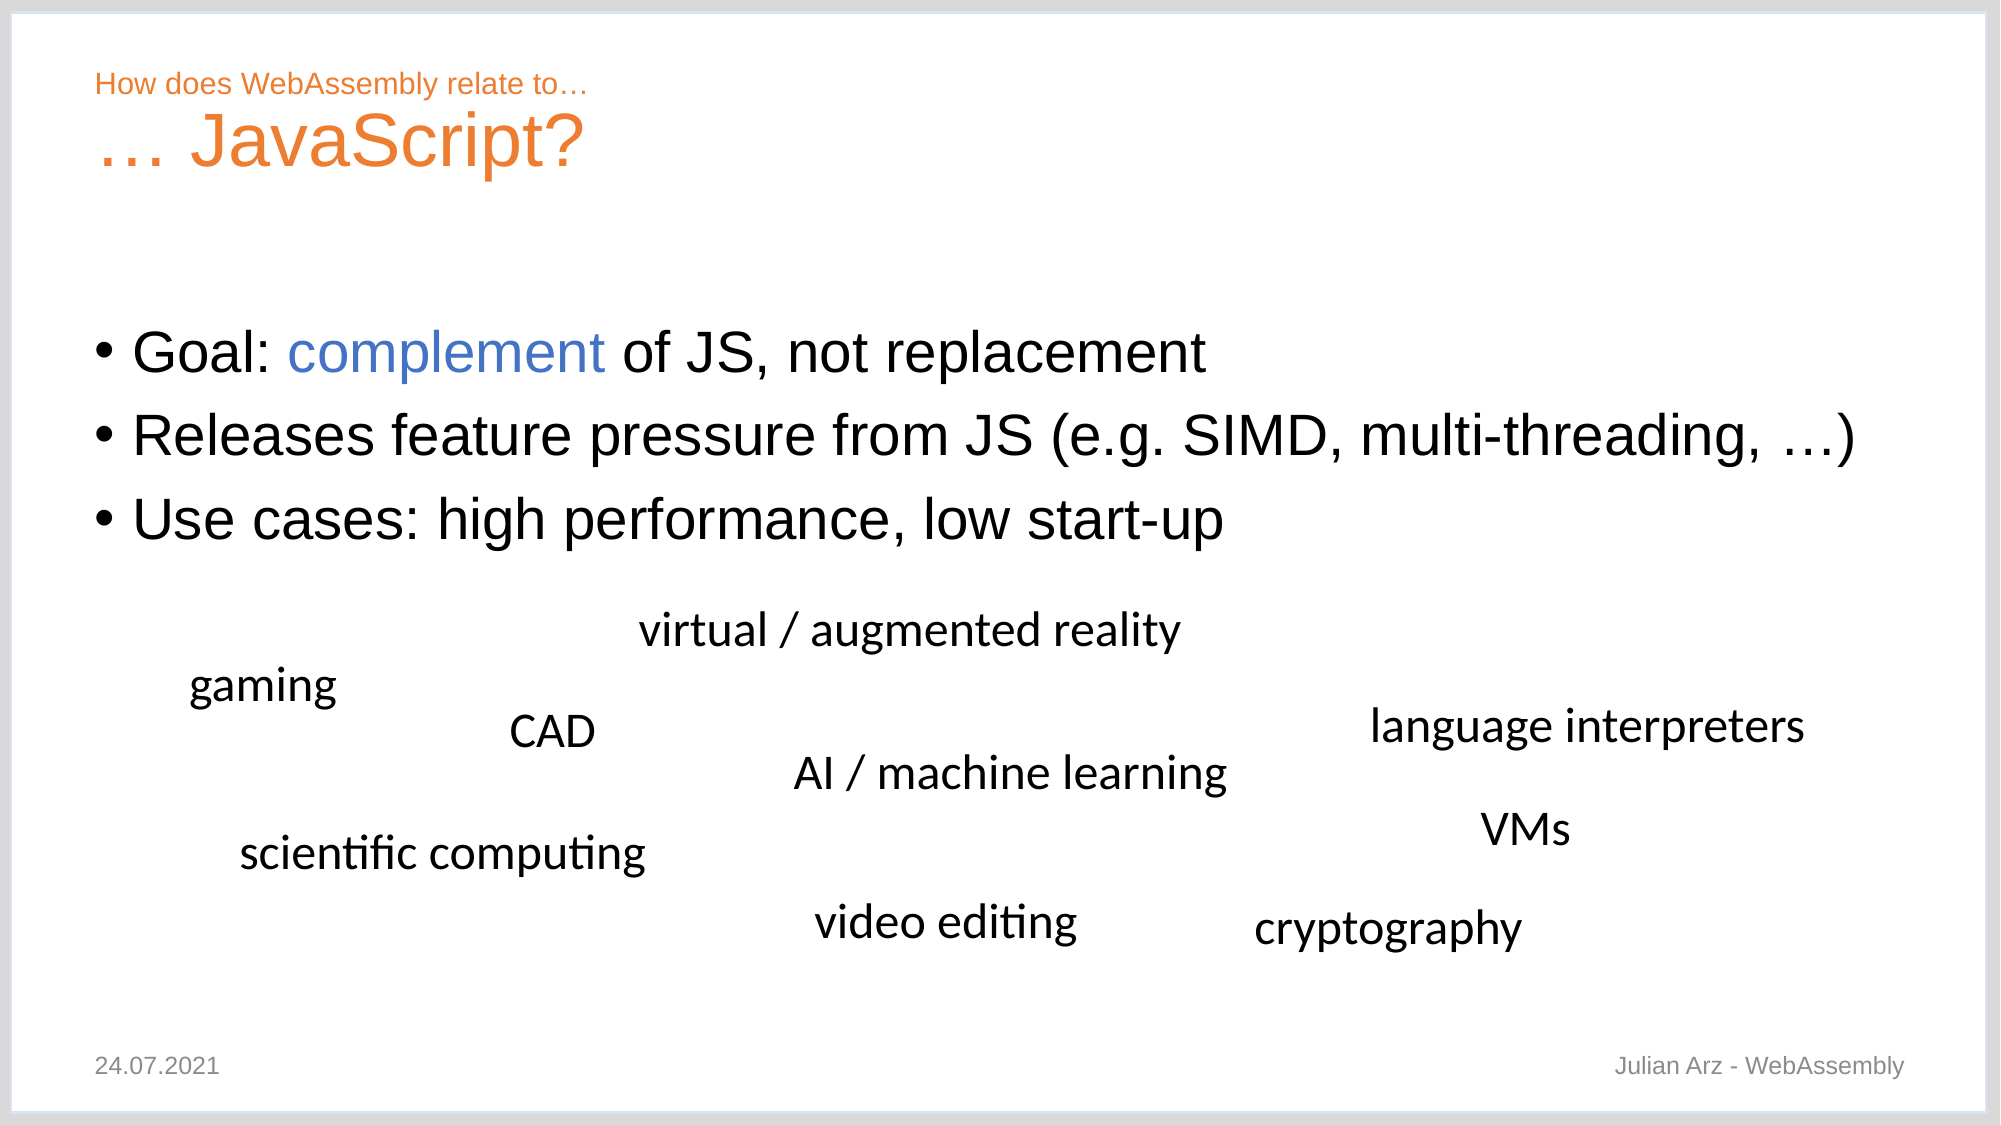

# How does WebAssembly relate to… … JavaScript?

Goal: complement of JS, not replacement
Releases feature pressure from JS (e.g. SIMD, multi-threading, …)
Use cases: high performance, low start-up

virtual / augmented reality
gaming
language interpreters
CAD
AI / machine learning
VMs
scientific computing
video editing
cryptography
Julian Arz - WebAssembly
24.07.2021